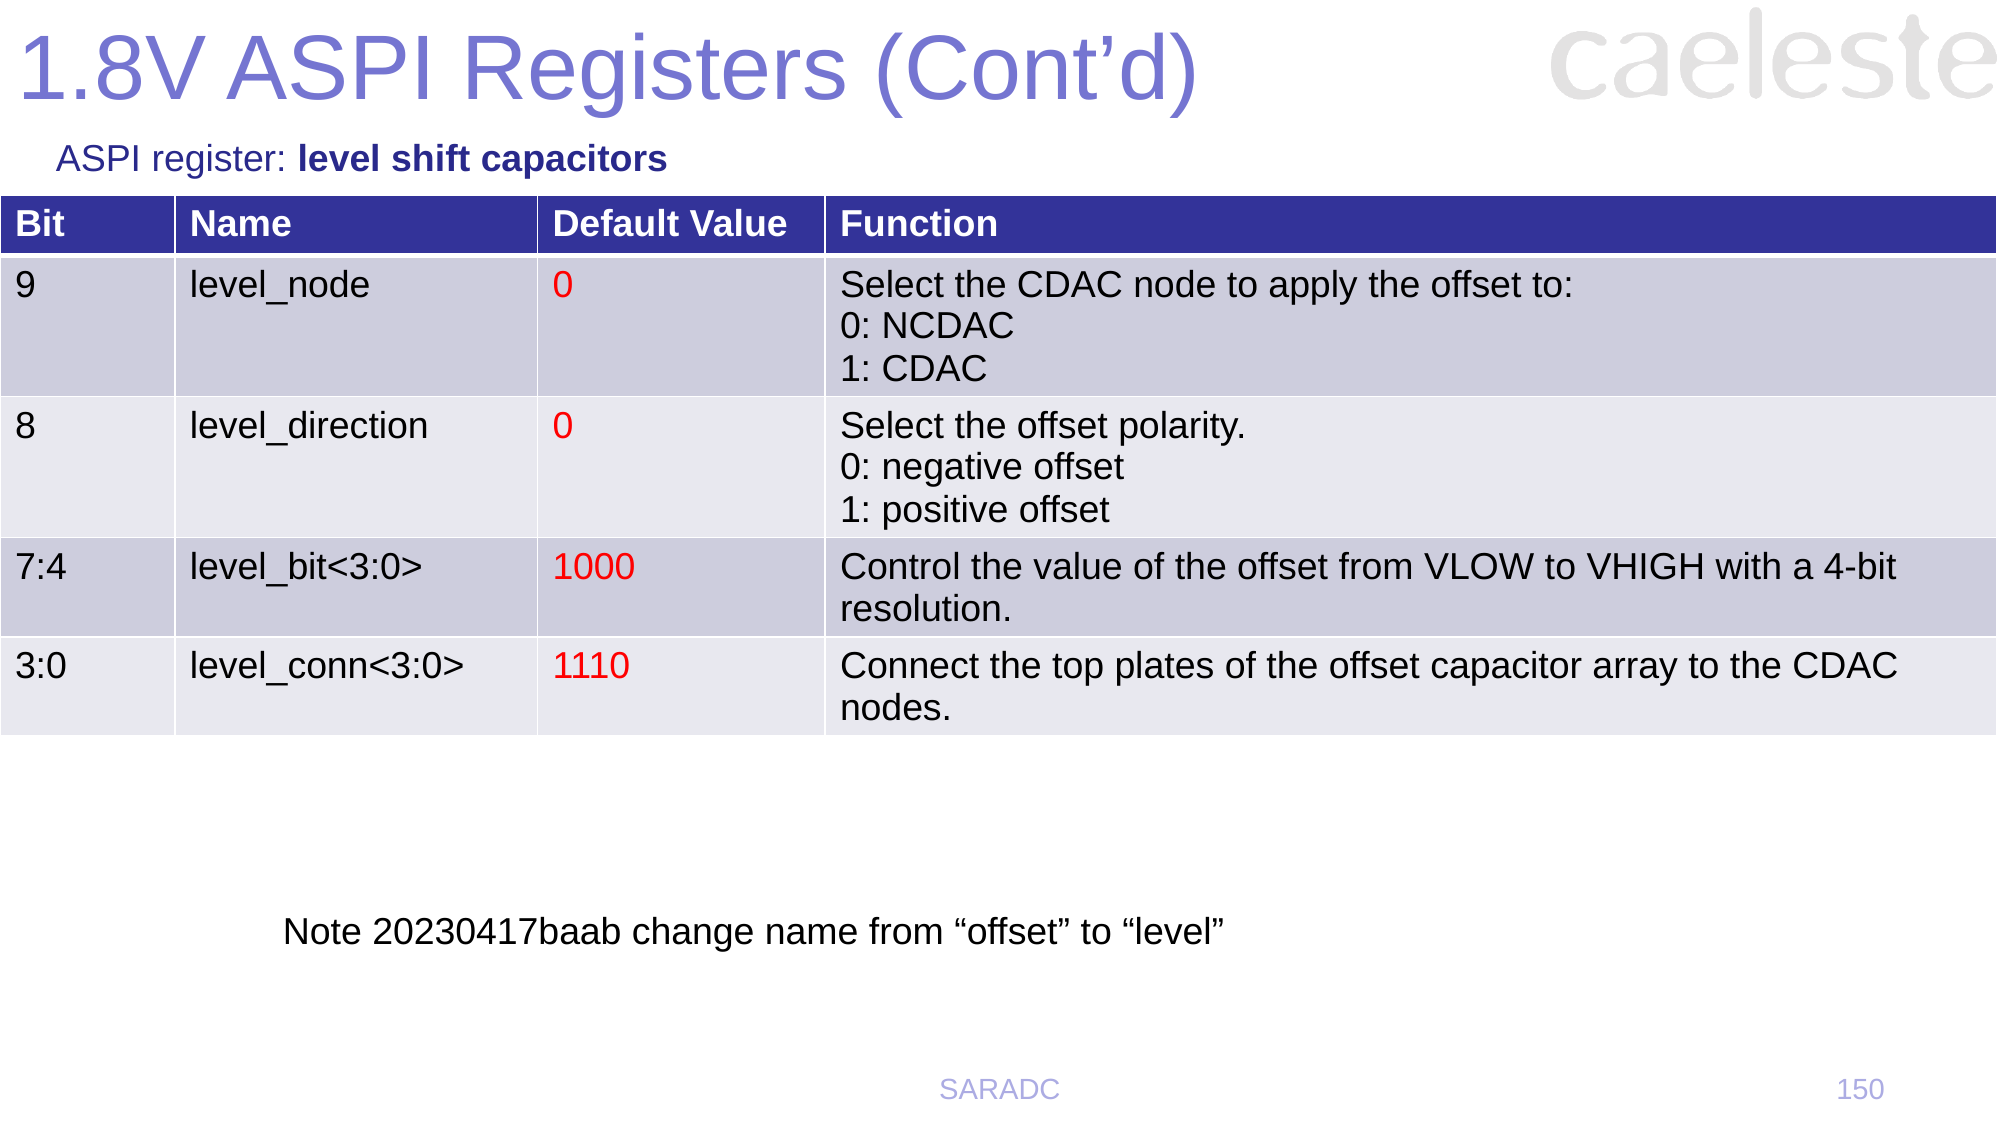

# 1.8V ASPI Registers (Cont’d)
ASPI register: level shift capacitors
| Bit | Name | Default Value | Function |
| --- | --- | --- | --- |
| 9 | level\_node | 0 | Select the CDAC node to apply the offset to: 0: NCDAC 1: CDAC |
| 8 | level\_direction | 0 | Select the offset polarity. 0: negative offset 1: positive offset |
| 7:4 | level\_bit<3:0> | 1000 | Control the value of the offset from VLOW to VHIGH with a 4-bit resolution. |
| 3:0 | level\_conn<3:0> | 1110 | Connect the top plates of the offset capacitor array to the CDAC nodes. |
Note 20230417baab change name from “offset” to “level”
SARADC
150